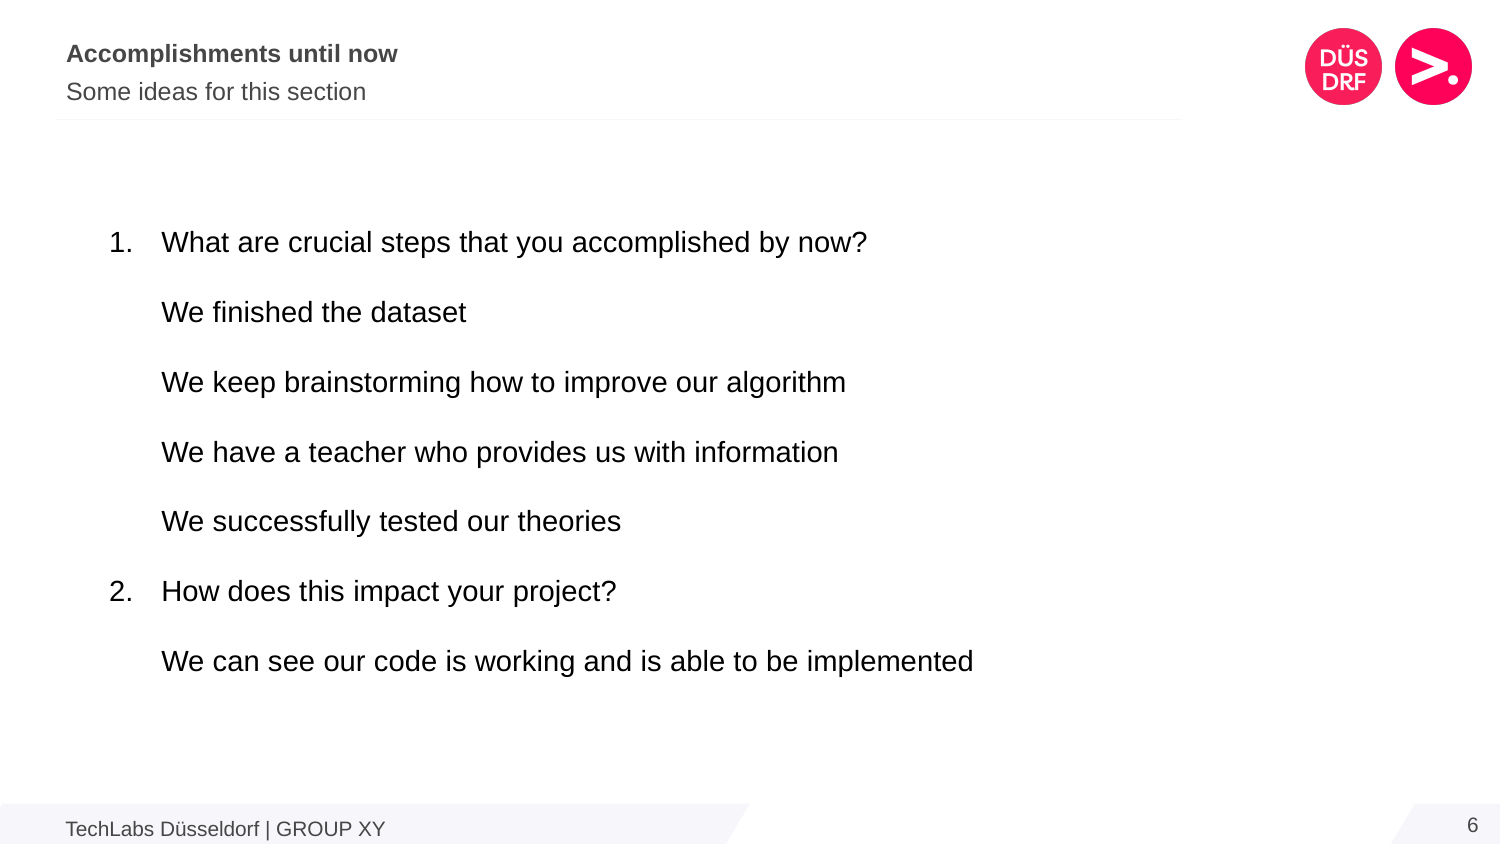

# Accomplishments until now
Some ideas for this section
What are crucial steps that you accomplished by now?
We finished the dataset
We keep brainstorming how to improve our algorithm
We have a teacher who provides us with information
We successfully tested our theories
How does this impact your project?
We can see our code is working and is able to be implemented
6